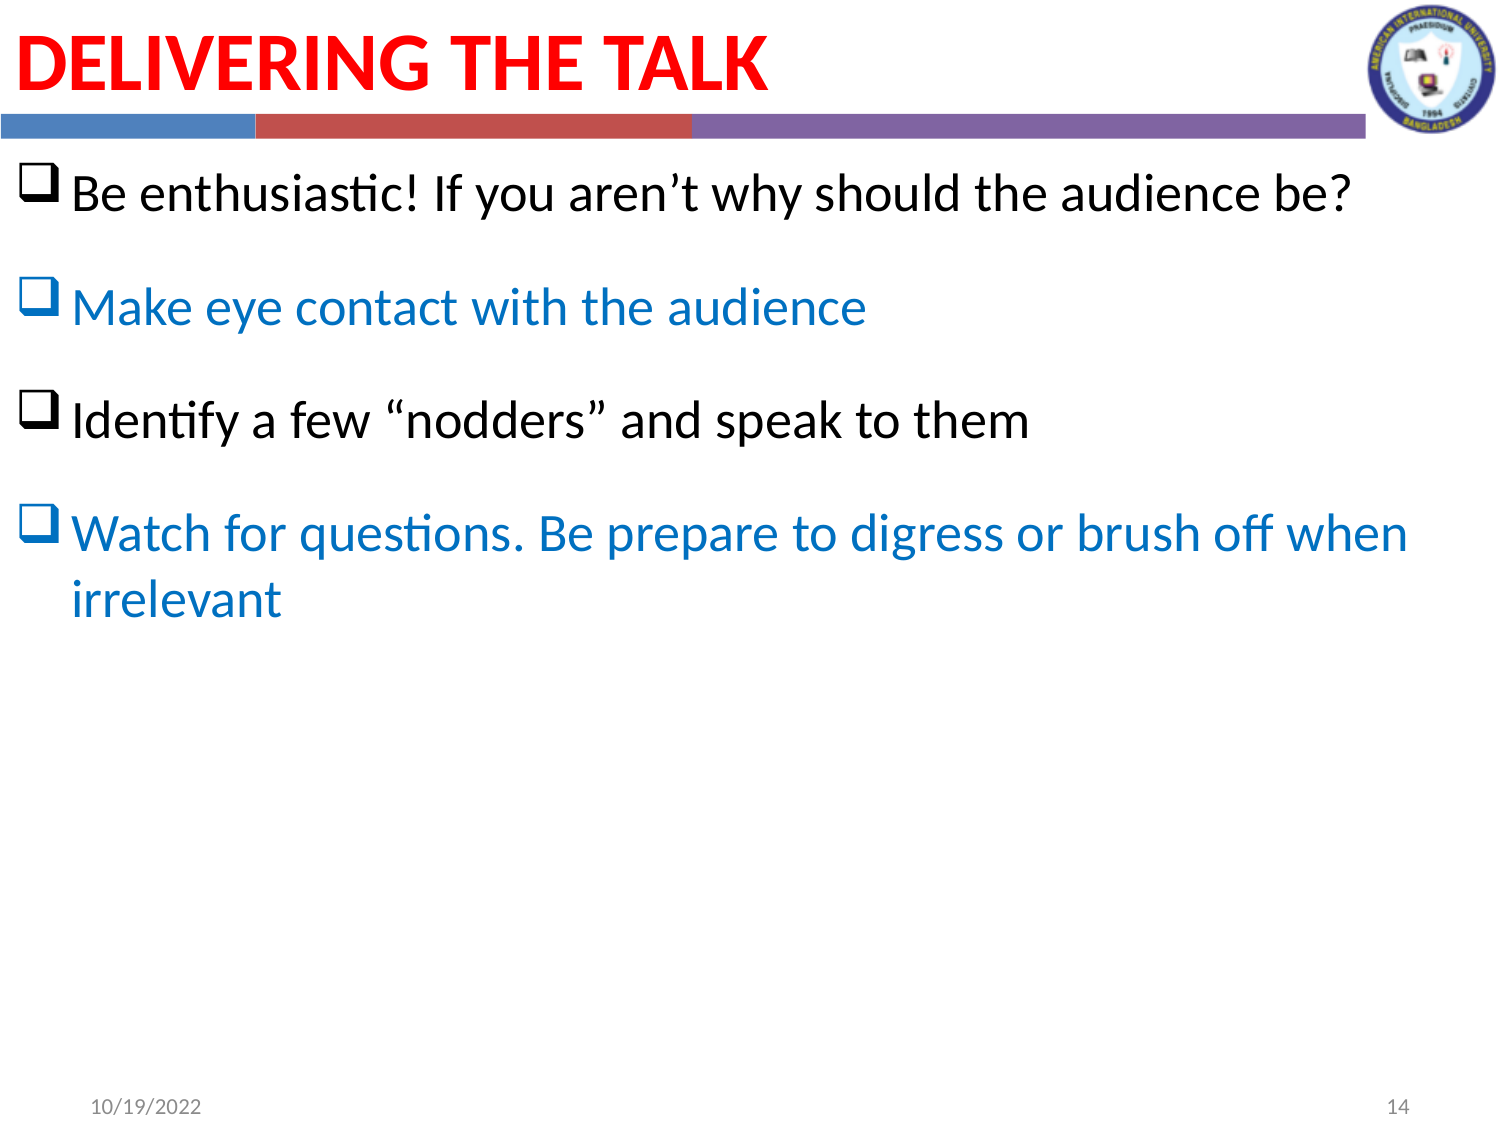

Delivering the talk
Be enthusiastic! If you aren’t why should the audience be?
Make eye contact with the audience
Identify a few “nodders” and speak to them
Watch for questions. Be prepare to digress or brush off when irrelevant

10/19/2022
14